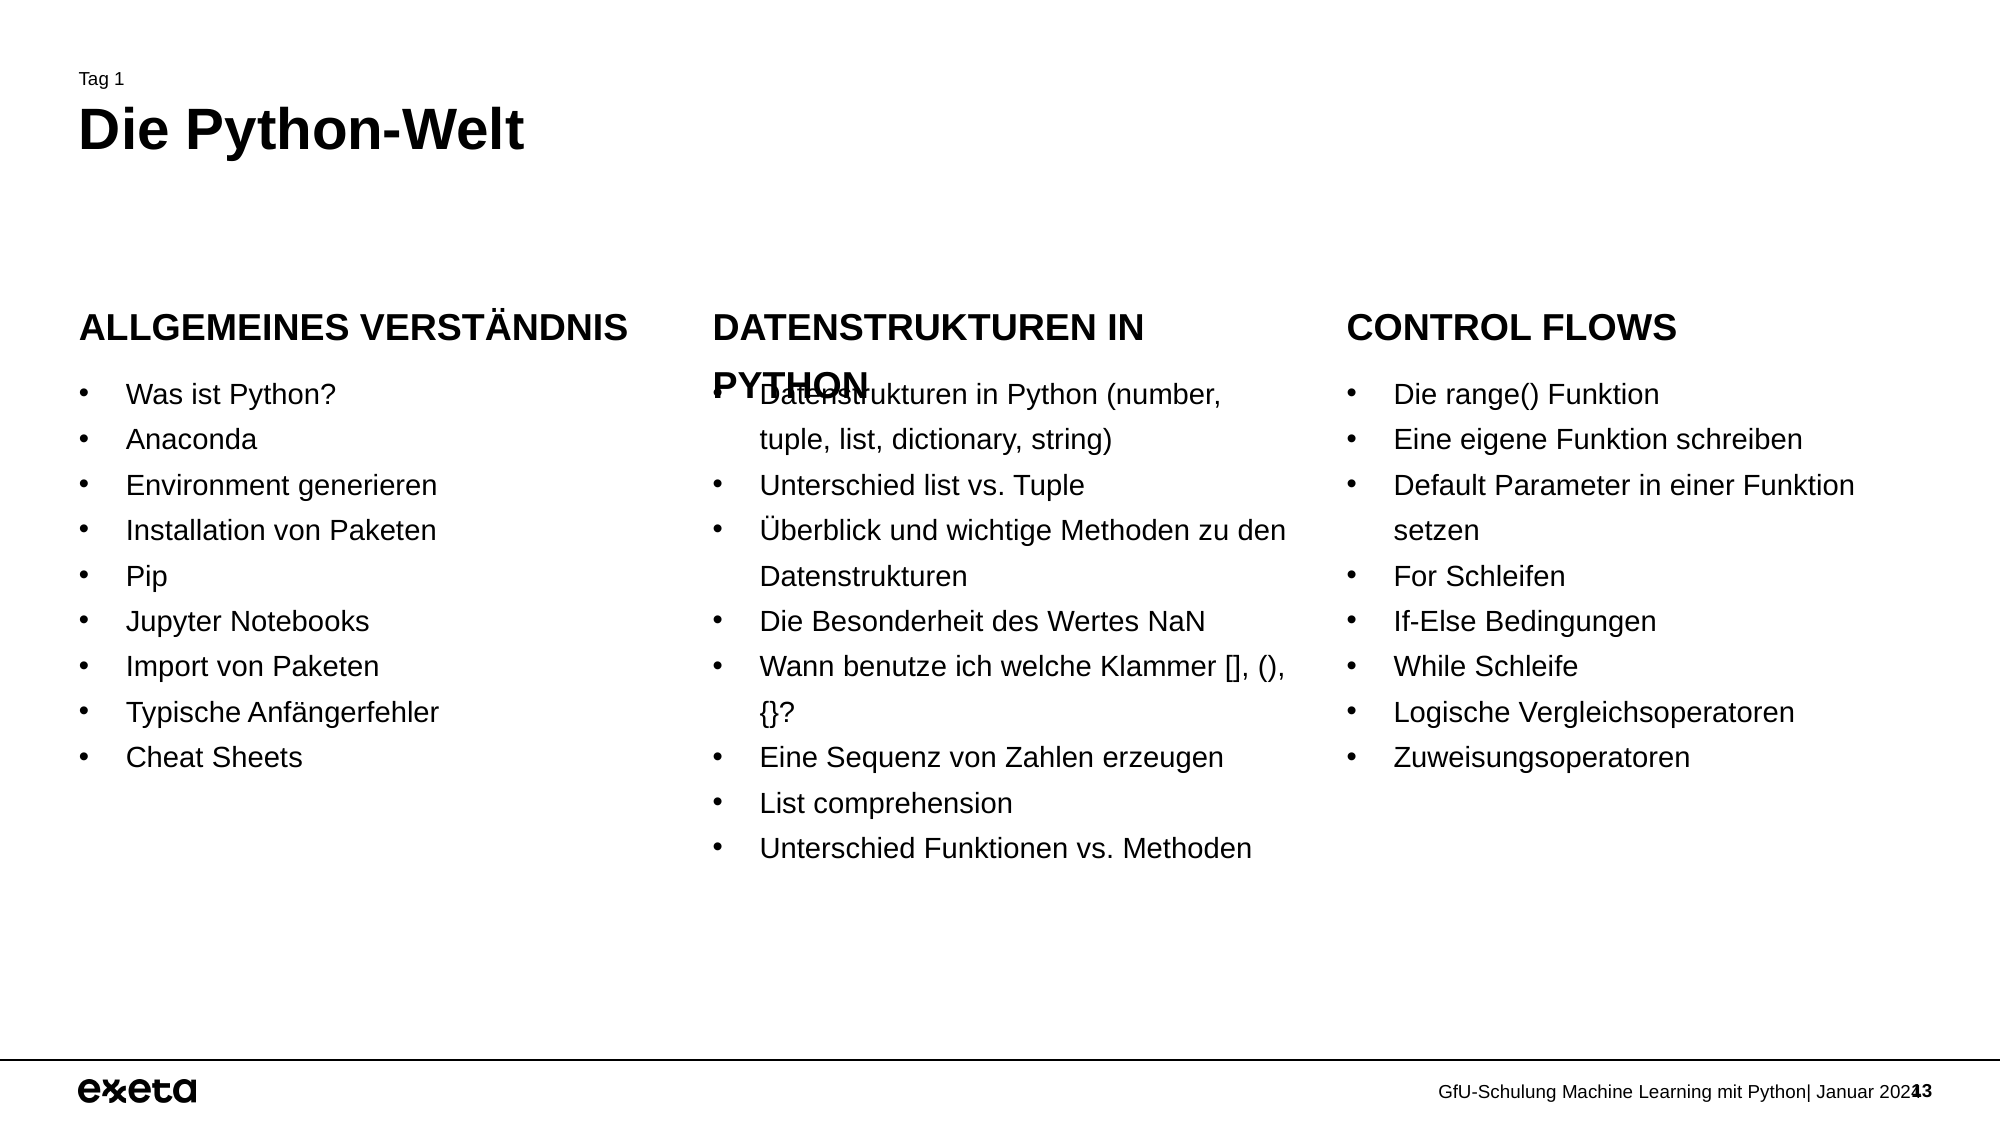

Tag 1
# Die Python-Welt

Allgemeines Verständnis
Datenstrukturen in Python
Control Flows

Was ist Python?
Anaconda
Environment generieren
Installation von Paketen
Pip
Jupyter Notebooks
Import von Paketen
Typische Anfängerfehler
Cheat Sheets
Datenstrukturen in Python (number, tuple, list, dictionary, string)
Unterschied list vs. Tuple
Überblick und wichtige Methoden zu den Datenstrukturen
Die Besonderheit des Wertes NaN
Wann benutze ich welche Klammer [], (), {}?
Eine Sequenz von Zahlen erzeugen
List comprehension
Unterschied Funktionen vs. Methoden

Die range() Funktion
Eine eigene Funktion schreiben
Default Parameter in einer Funktion setzen
For Schleifen
If-Else Bedingungen
While Schleife
Logische Vergleichsoperatoren
Zuweisungsoperatoren
GfU-Schulung Machine Learning mit Python| Januar 2024